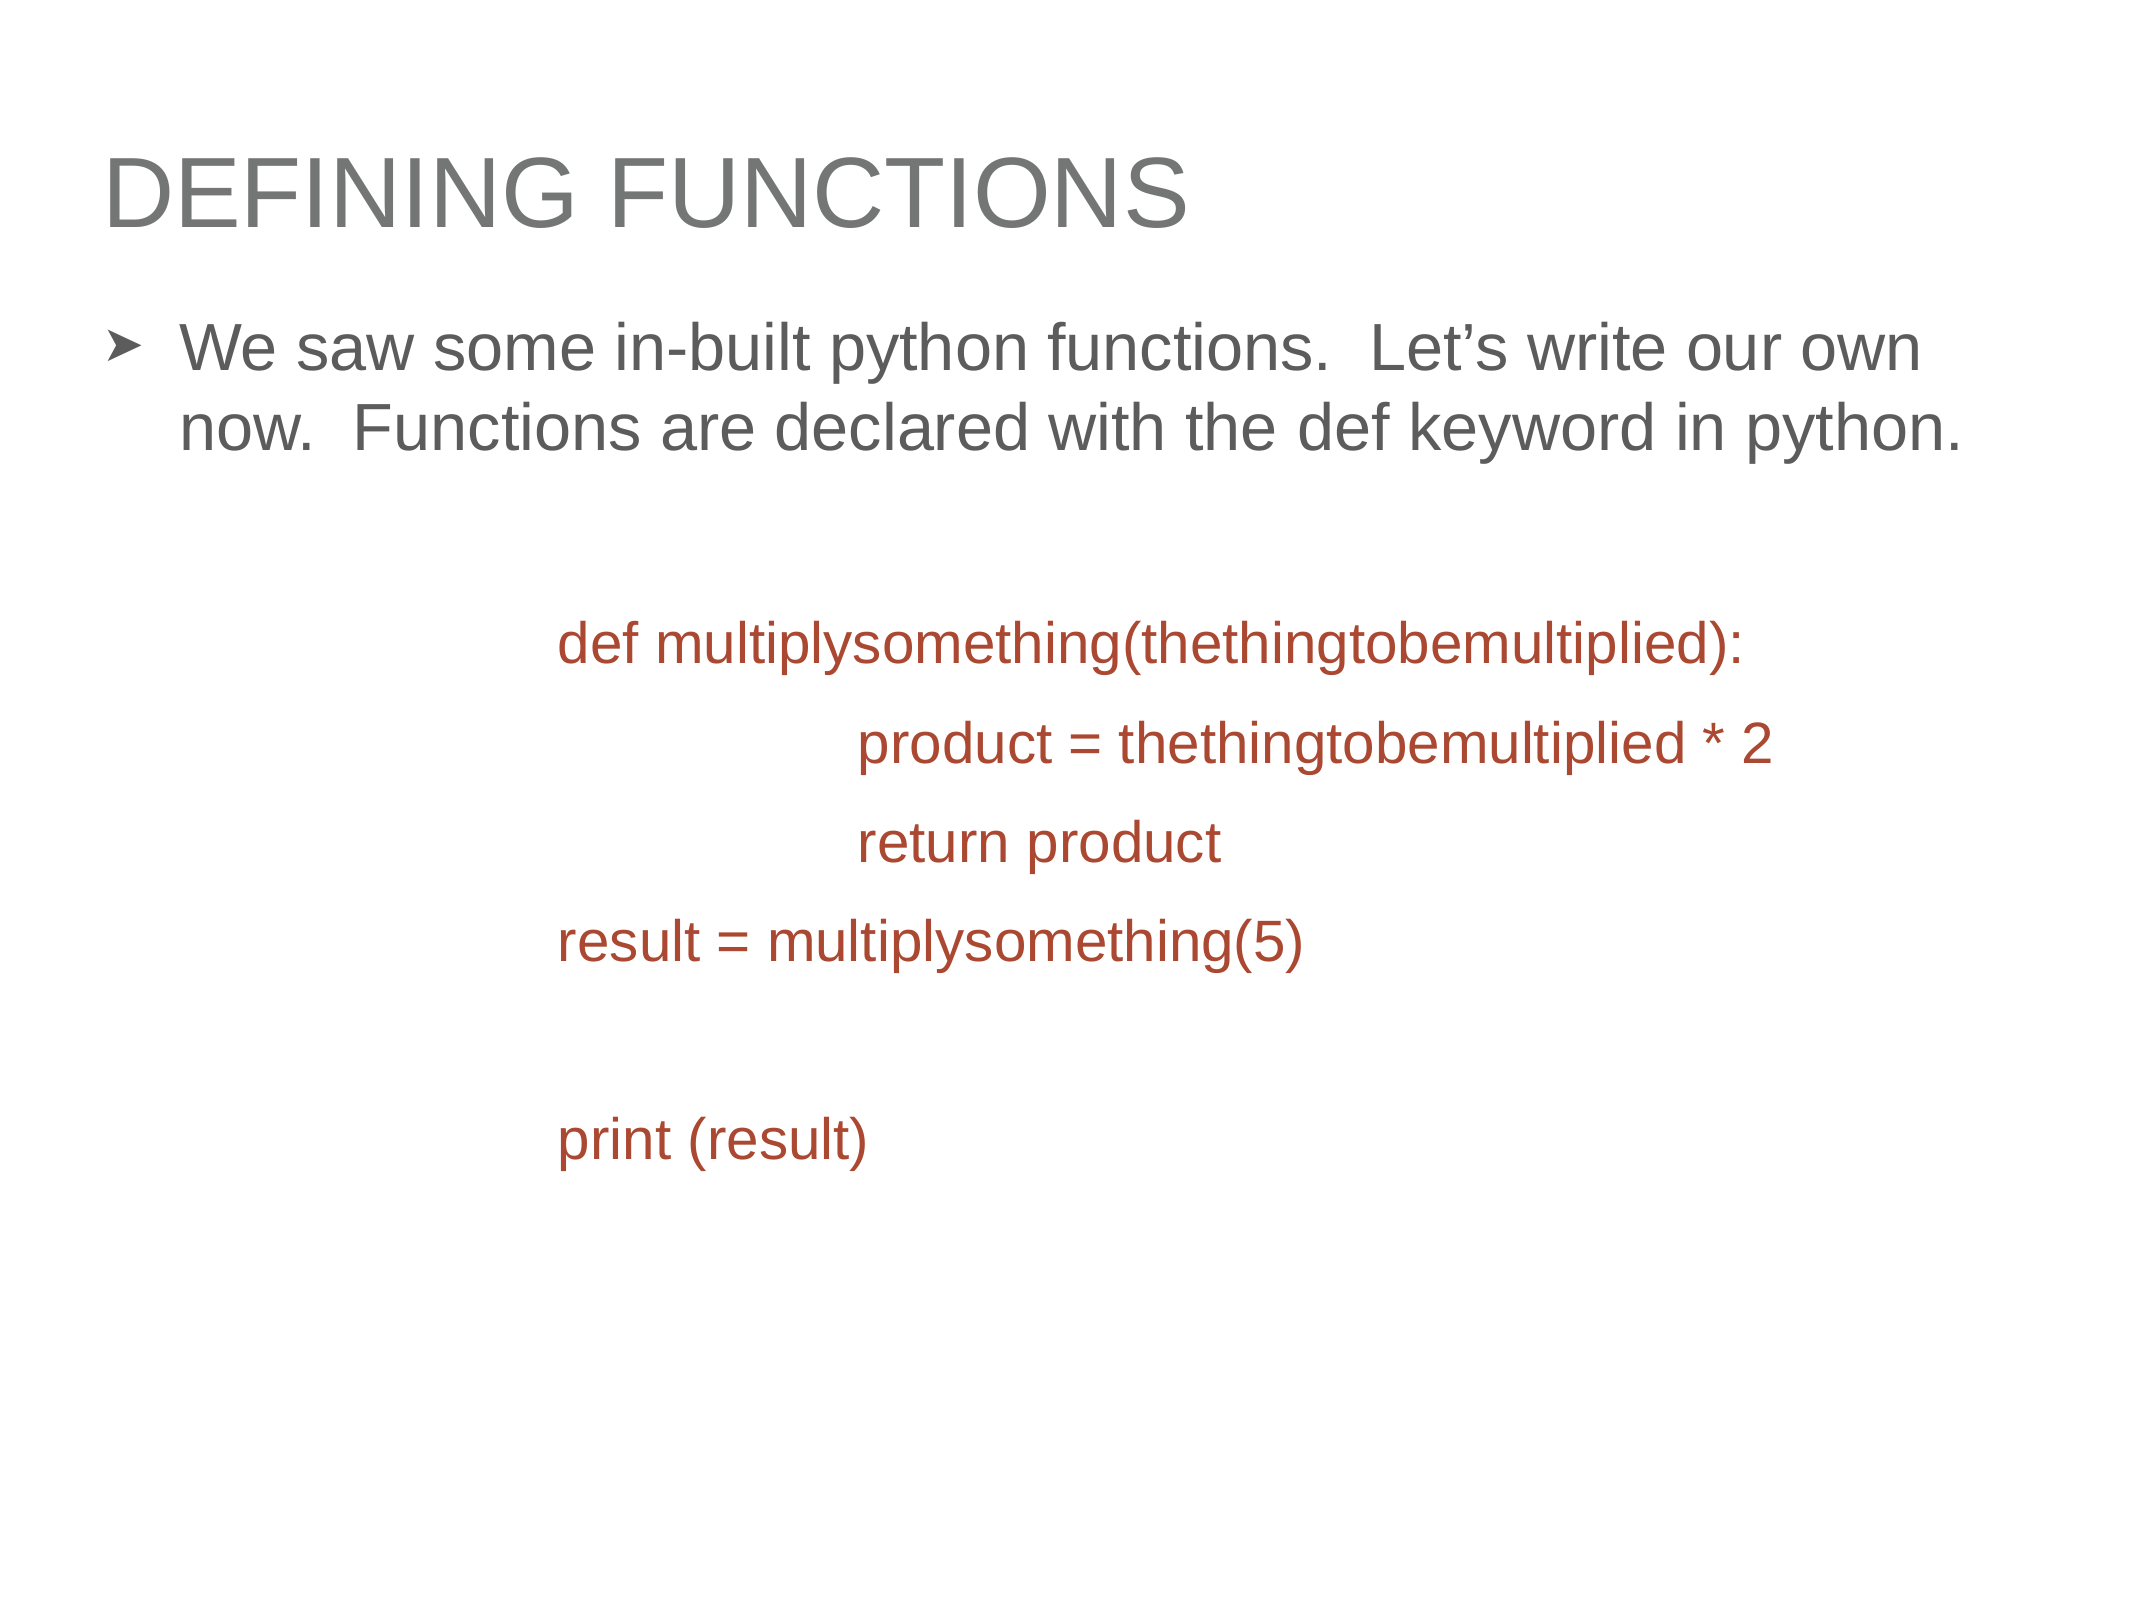

# Defining Functions

We saw some in-built python functions.  Let’s write our own now.  Functions are declared with the def keyword in python.
def multiplysomething(thethingtobemultiplied):
		product = thethingtobemultiplied * 2
		return product
result = multiplysomething(5)

print (result)